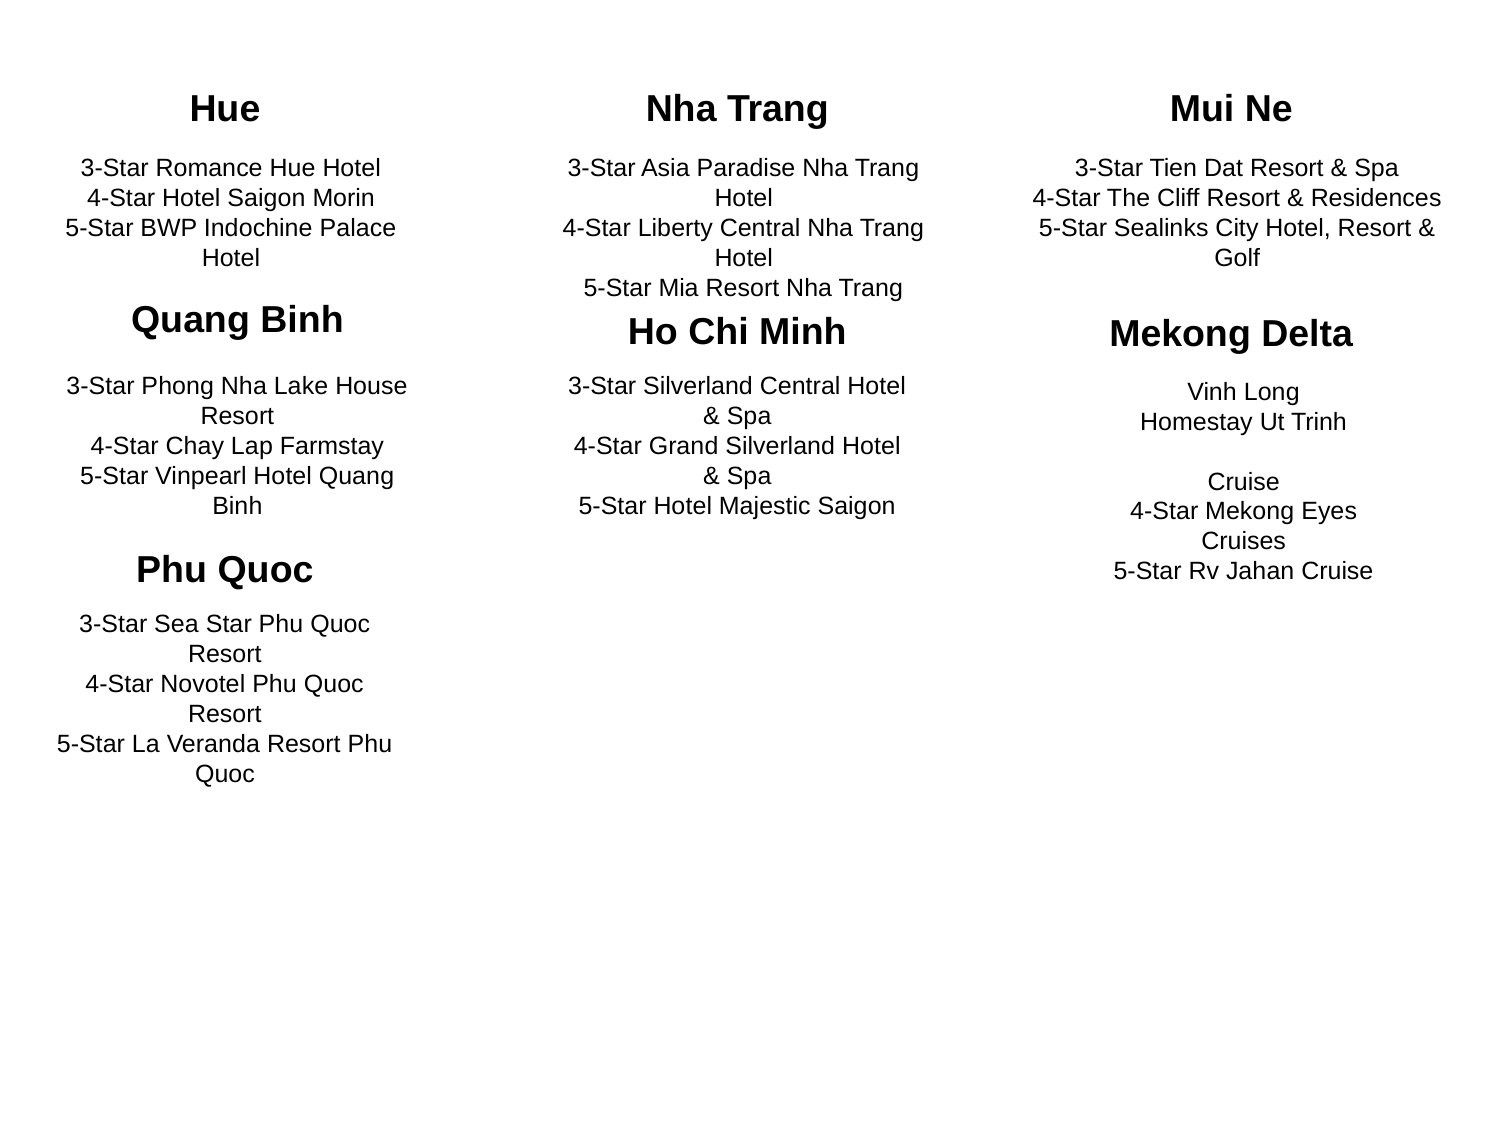

Hue
Nha Trang
Mui Ne
3-Star Romance Hue Hotel
4-Star Hotel Saigon Morin
5-Star BWP Indochine Palace Hotel
3-Star Asia Paradise Nha Trang Hotel
4-Star Liberty Central Nha Trang Hotel
5-Star Mia Resort Nha Trang
3-Star Tien Dat Resort & Spa
4-Star The Cliff Resort & Residences
5-Star Sealinks City Hotel, Resort & Golf
Quang Binh
Ho Chi Minh
Mekong Delta
3-Star Phong Nha Lake House Resort
4-Star Chay Lap Farmstay
5-Star Vinpearl Hotel Quang Binh
3-Star Silverland Central Hotel & Spa
4-Star Grand Silverland Hotel & Spa
5-Star Hotel Majestic Saigon
Vinh Long
Homestay Ut Trinh

Cruise
4-Star Mekong Eyes Cruises
5-Star Rv Jahan Cruise
Phu Quoc
3-Star Sea Star Phu Quoc Resort
4-Star Novotel Phu Quoc Resort
5-Star La Veranda Resort Phu Quoc